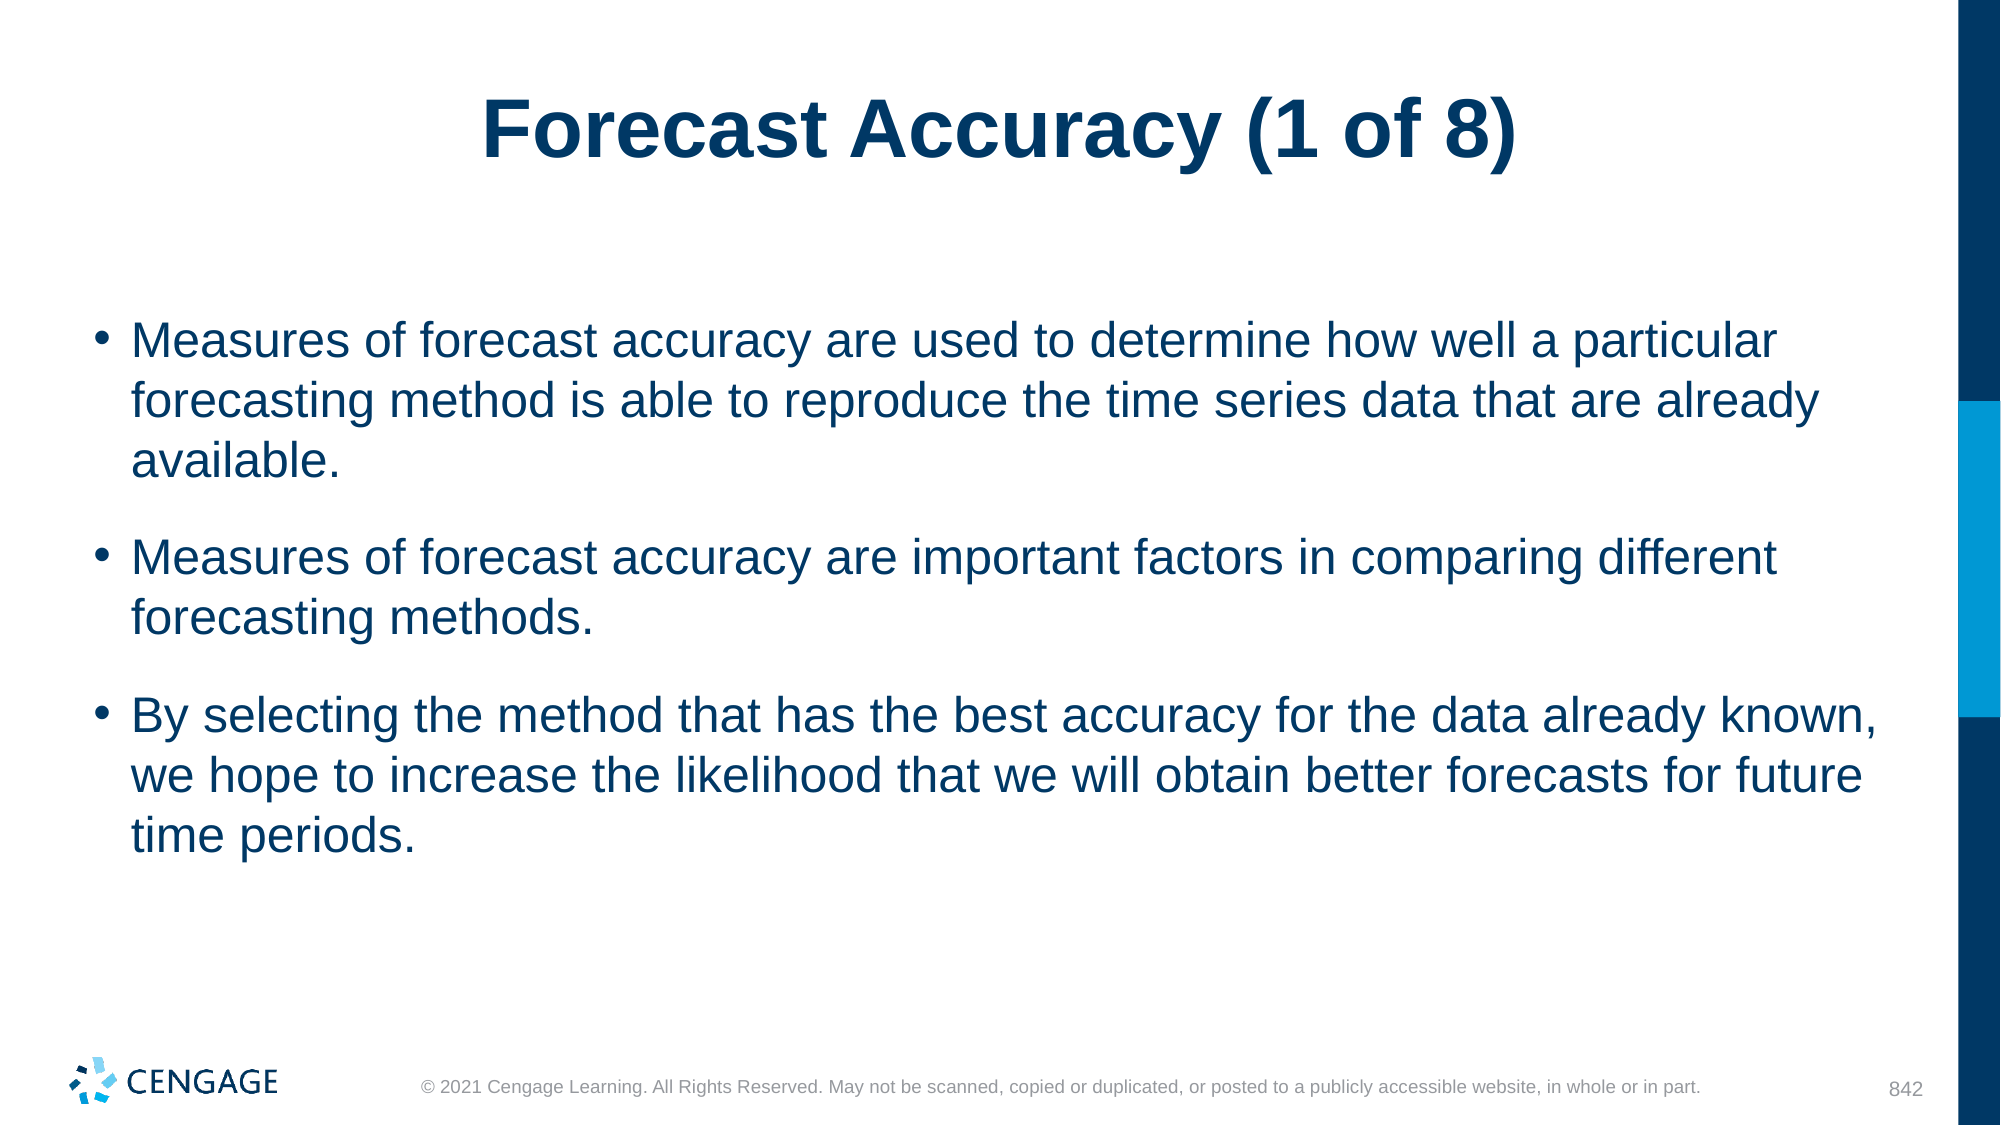

# Forecast Accuracy (1 of 8)
Measures of forecast accuracy are used to determine how well a particular forecasting method is able to reproduce the time series data that are already available.
Measures of forecast accuracy are important factors in comparing different forecasting methods.
By selecting the method that has the best accuracy for the data already known, we hope to increase the likelihood that we will obtain better forecasts for future time periods.